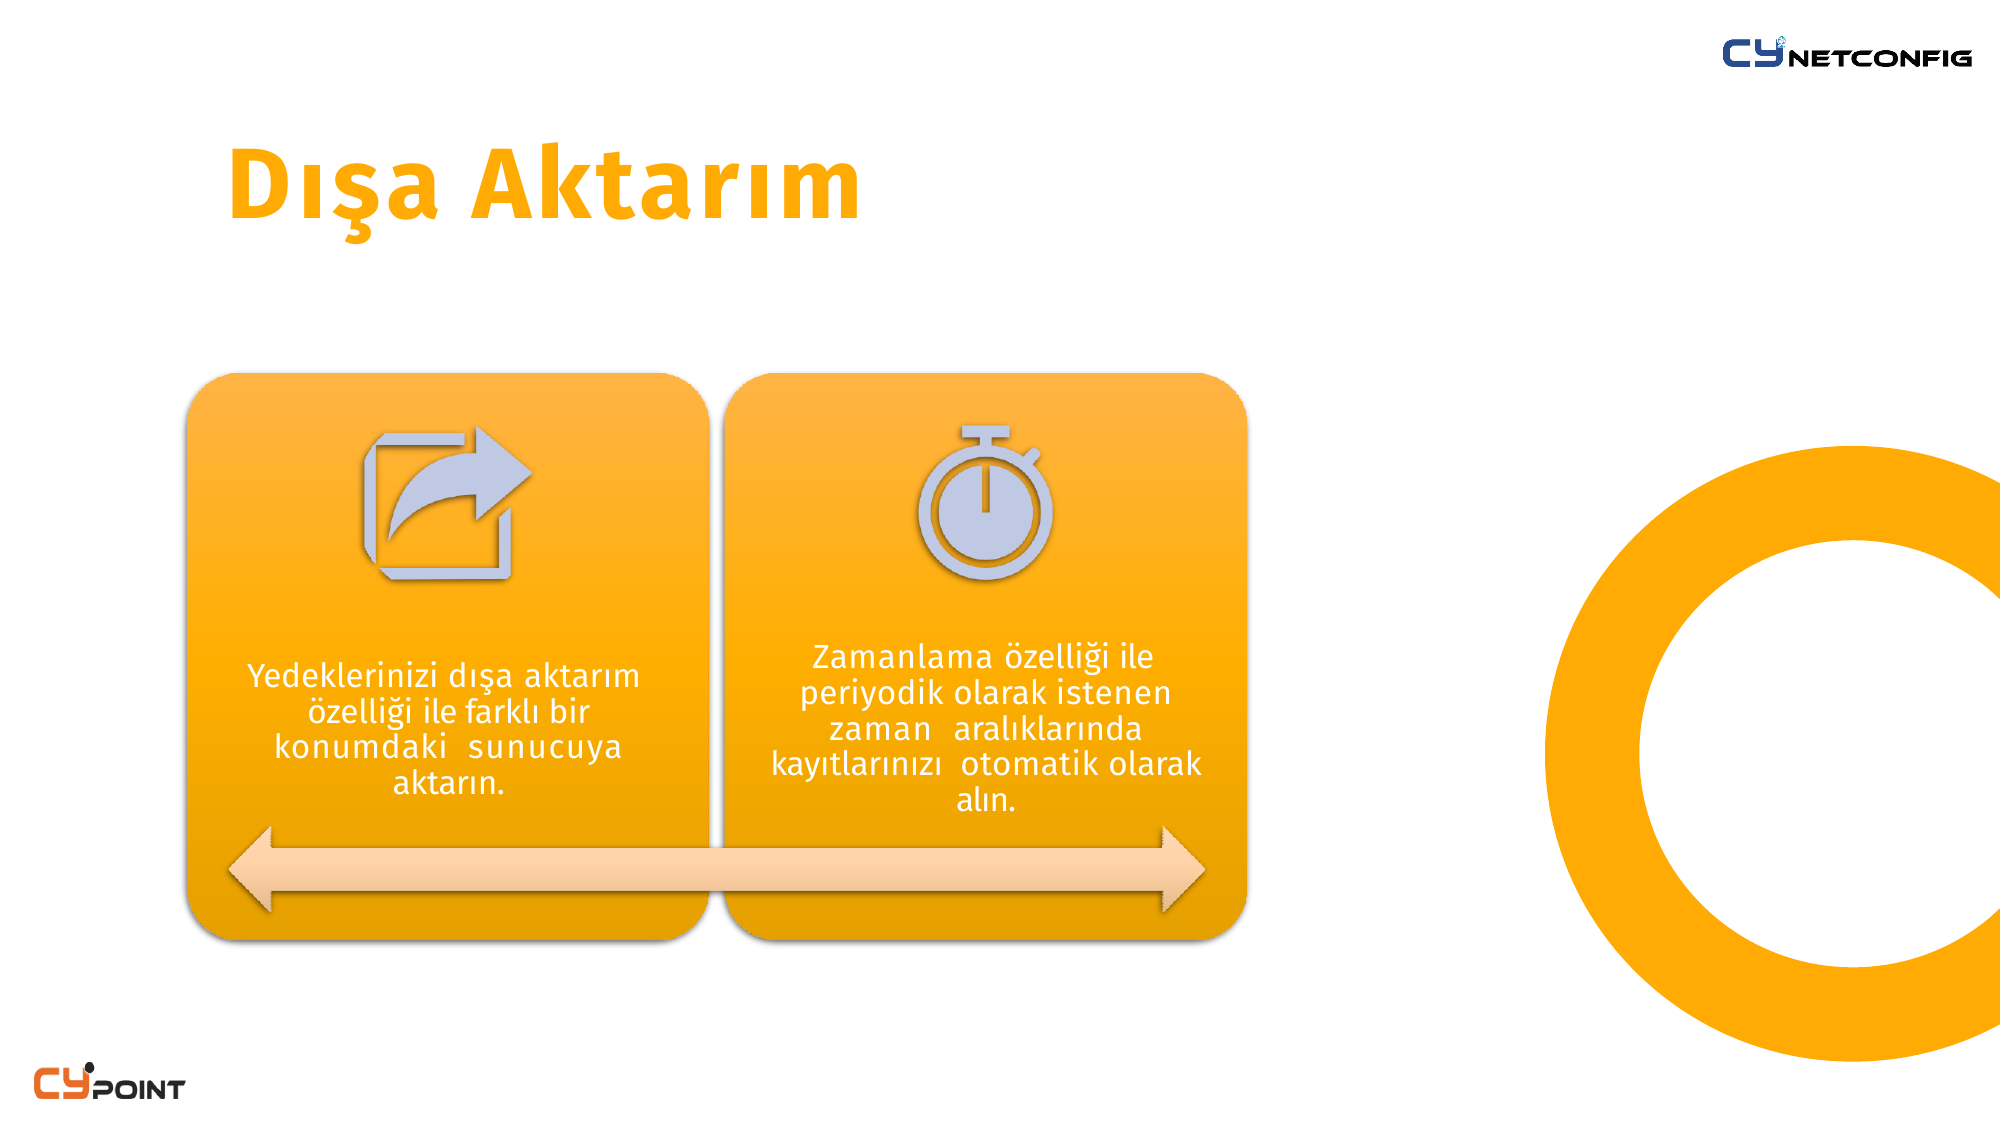

# Dışa Aktarım

Zamanlama özelliği ile  periyodik olarak istenen zaman  aralıklarında kayıtlarınızı  otomatik olarak alın.
Yedeklerinizi dışa aktarım  özelliği ile farklı bir konumdaki  sunucuya aktarın.